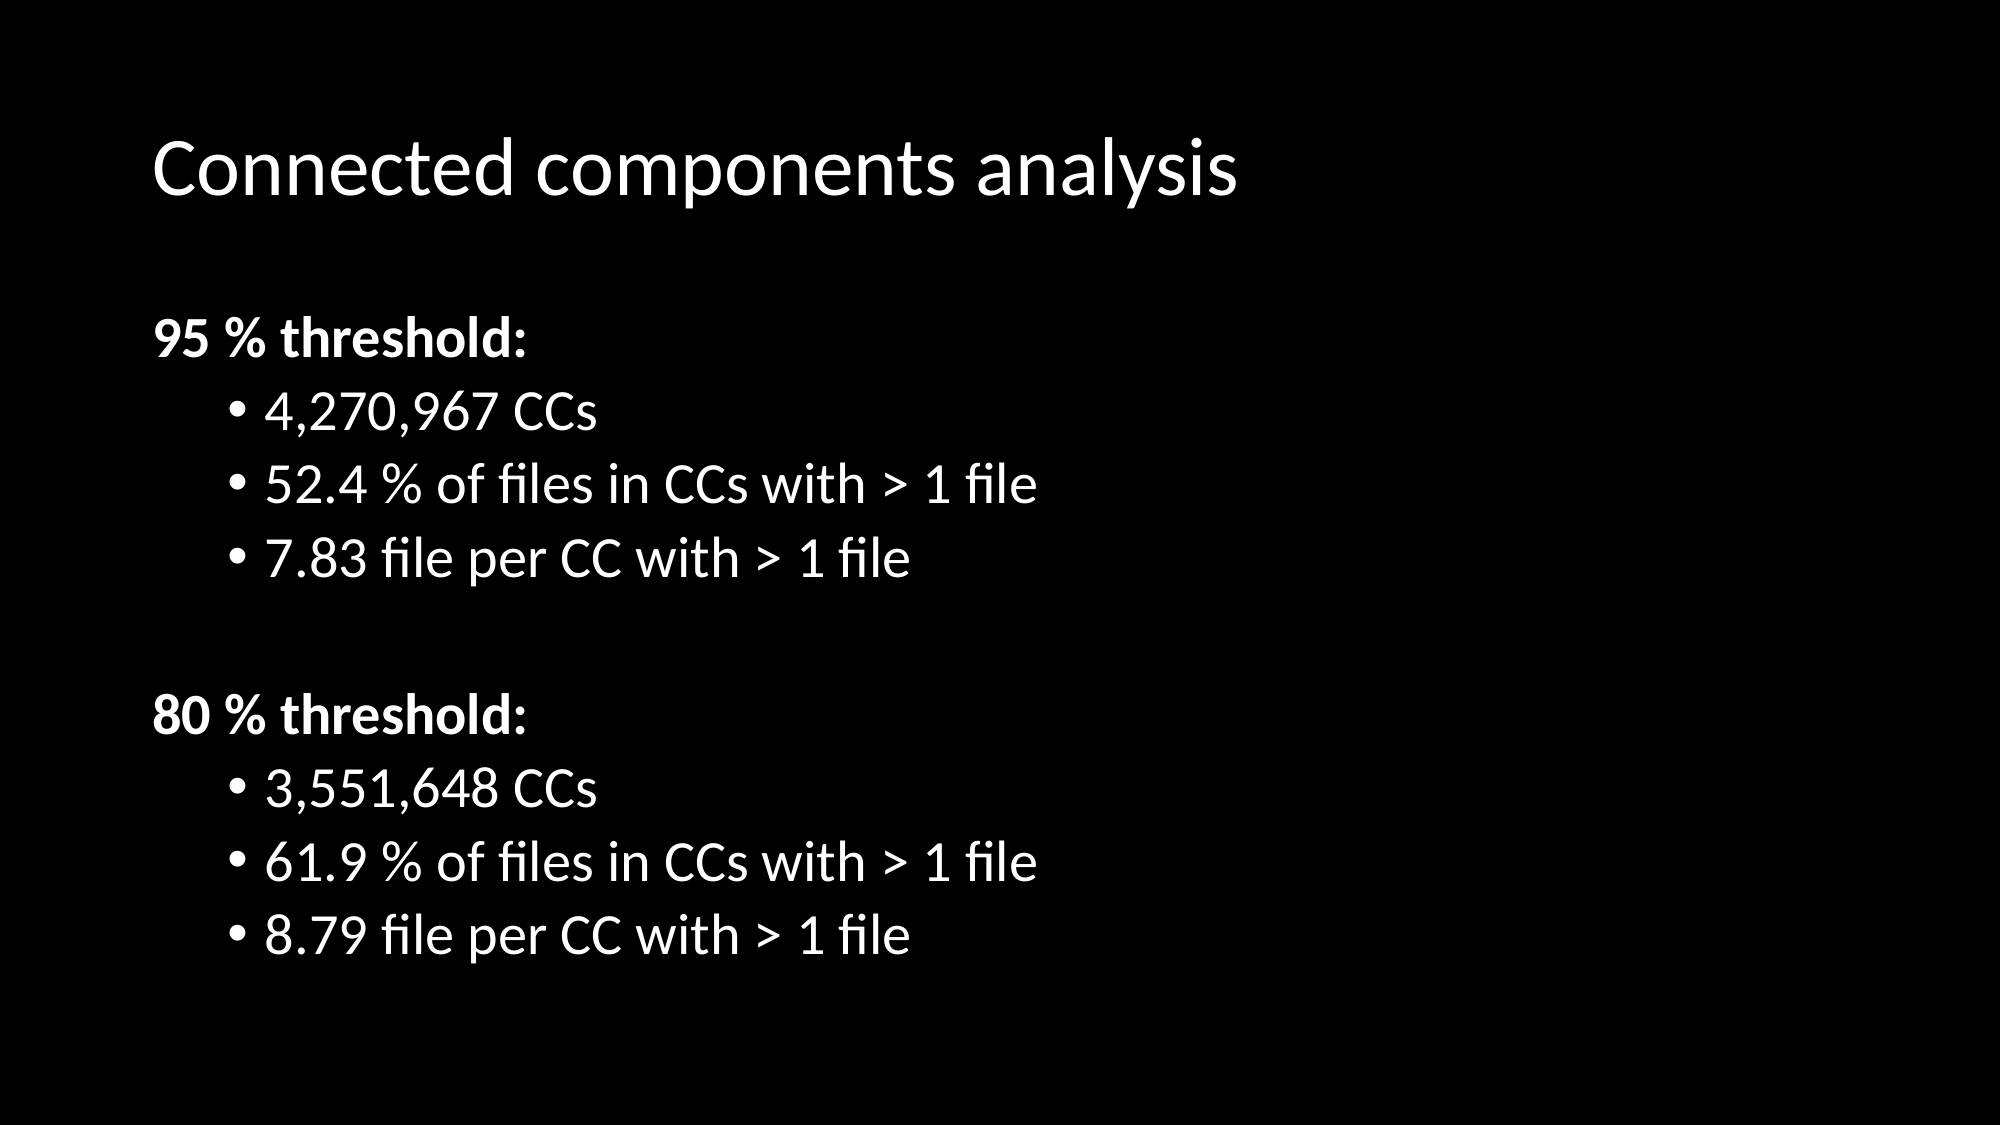

# Connected components analysis
95 % threshold:
4,270,967 CCs
52.4 % of files in CCs with > 1 file
7.83 file per CC with > 1 file

80 % threshold:
3,551,648 CCs
61.9 % of files in CCs with > 1 file
8.79 file per CC with > 1 file